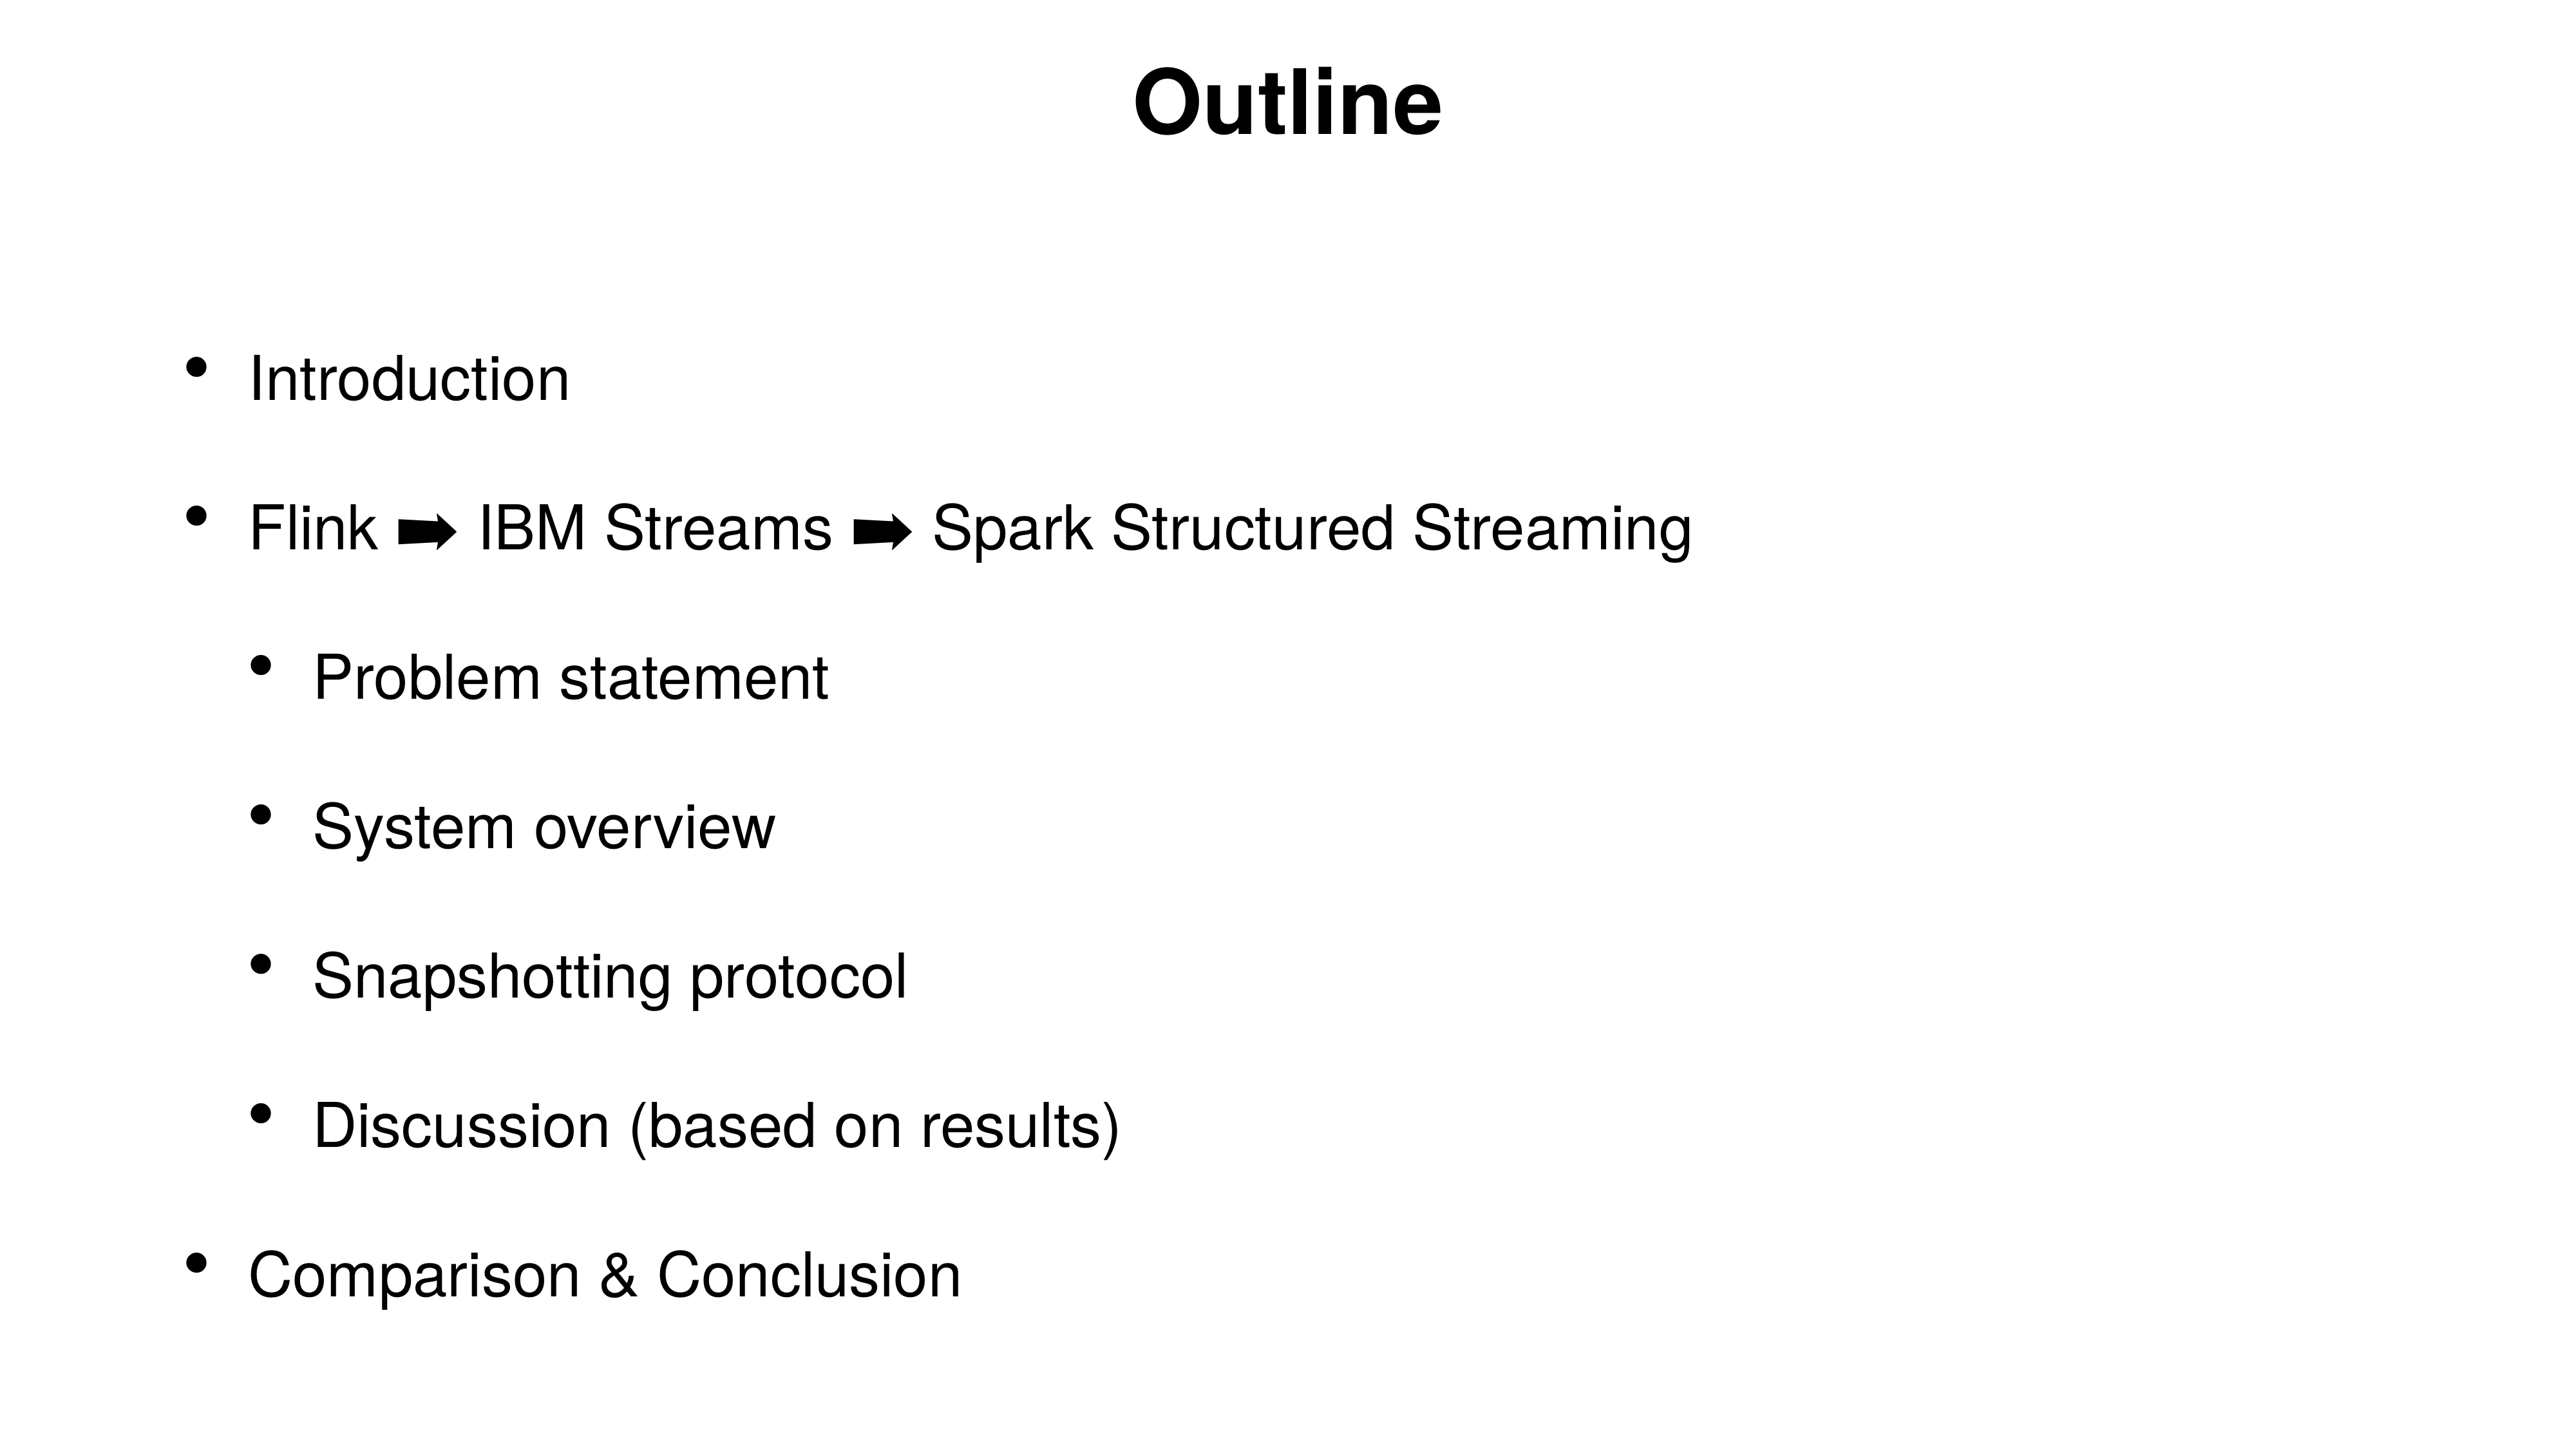

# Outline
Introduction
Flink ➡ IBM Streams ➡ Spark Structured Streaming
Problem statement
System overview
Snapshotting protocol
Discussion (based on results)
Comparison & Conclusion
2